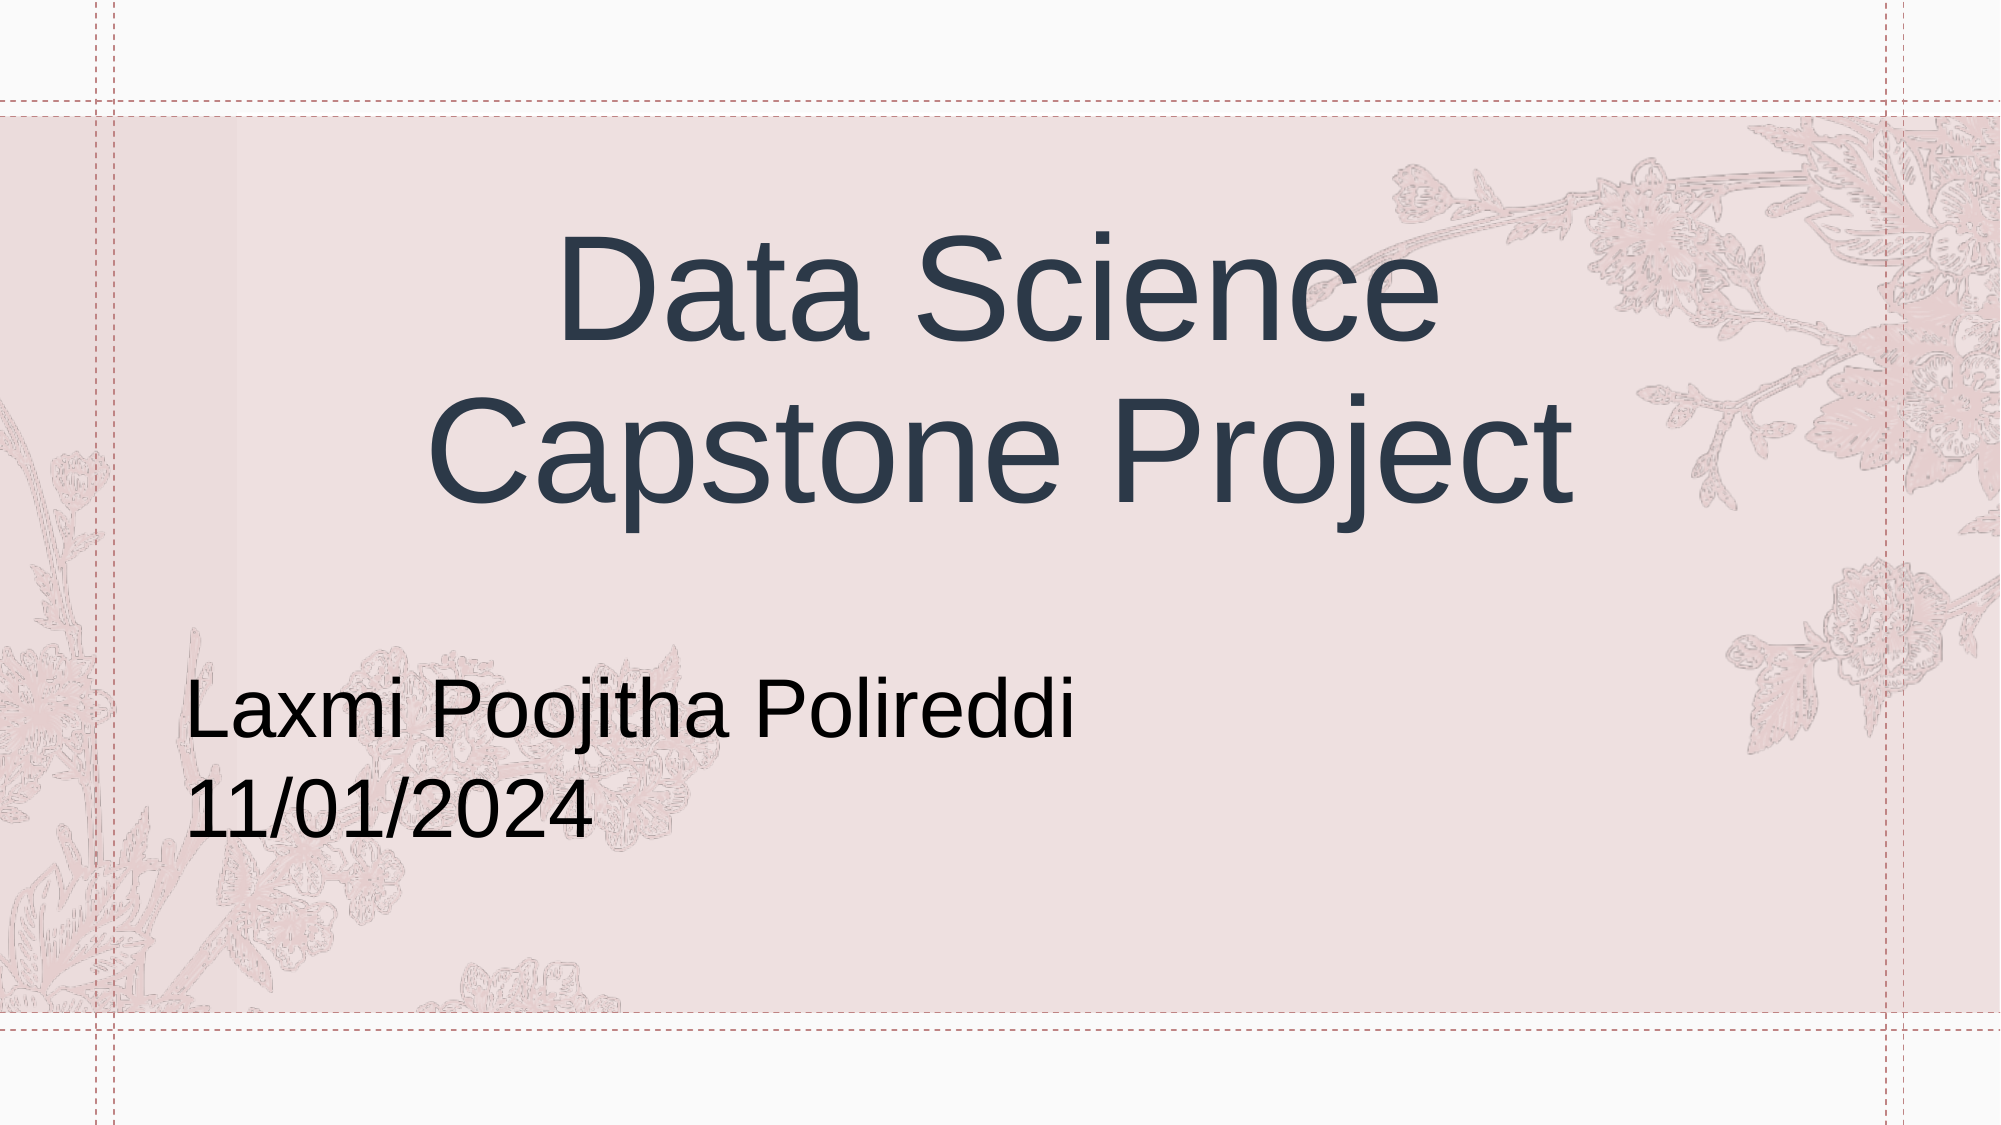

# Data Science Capstone Project
Laxmi Poojitha Polireddi
11/01/2024